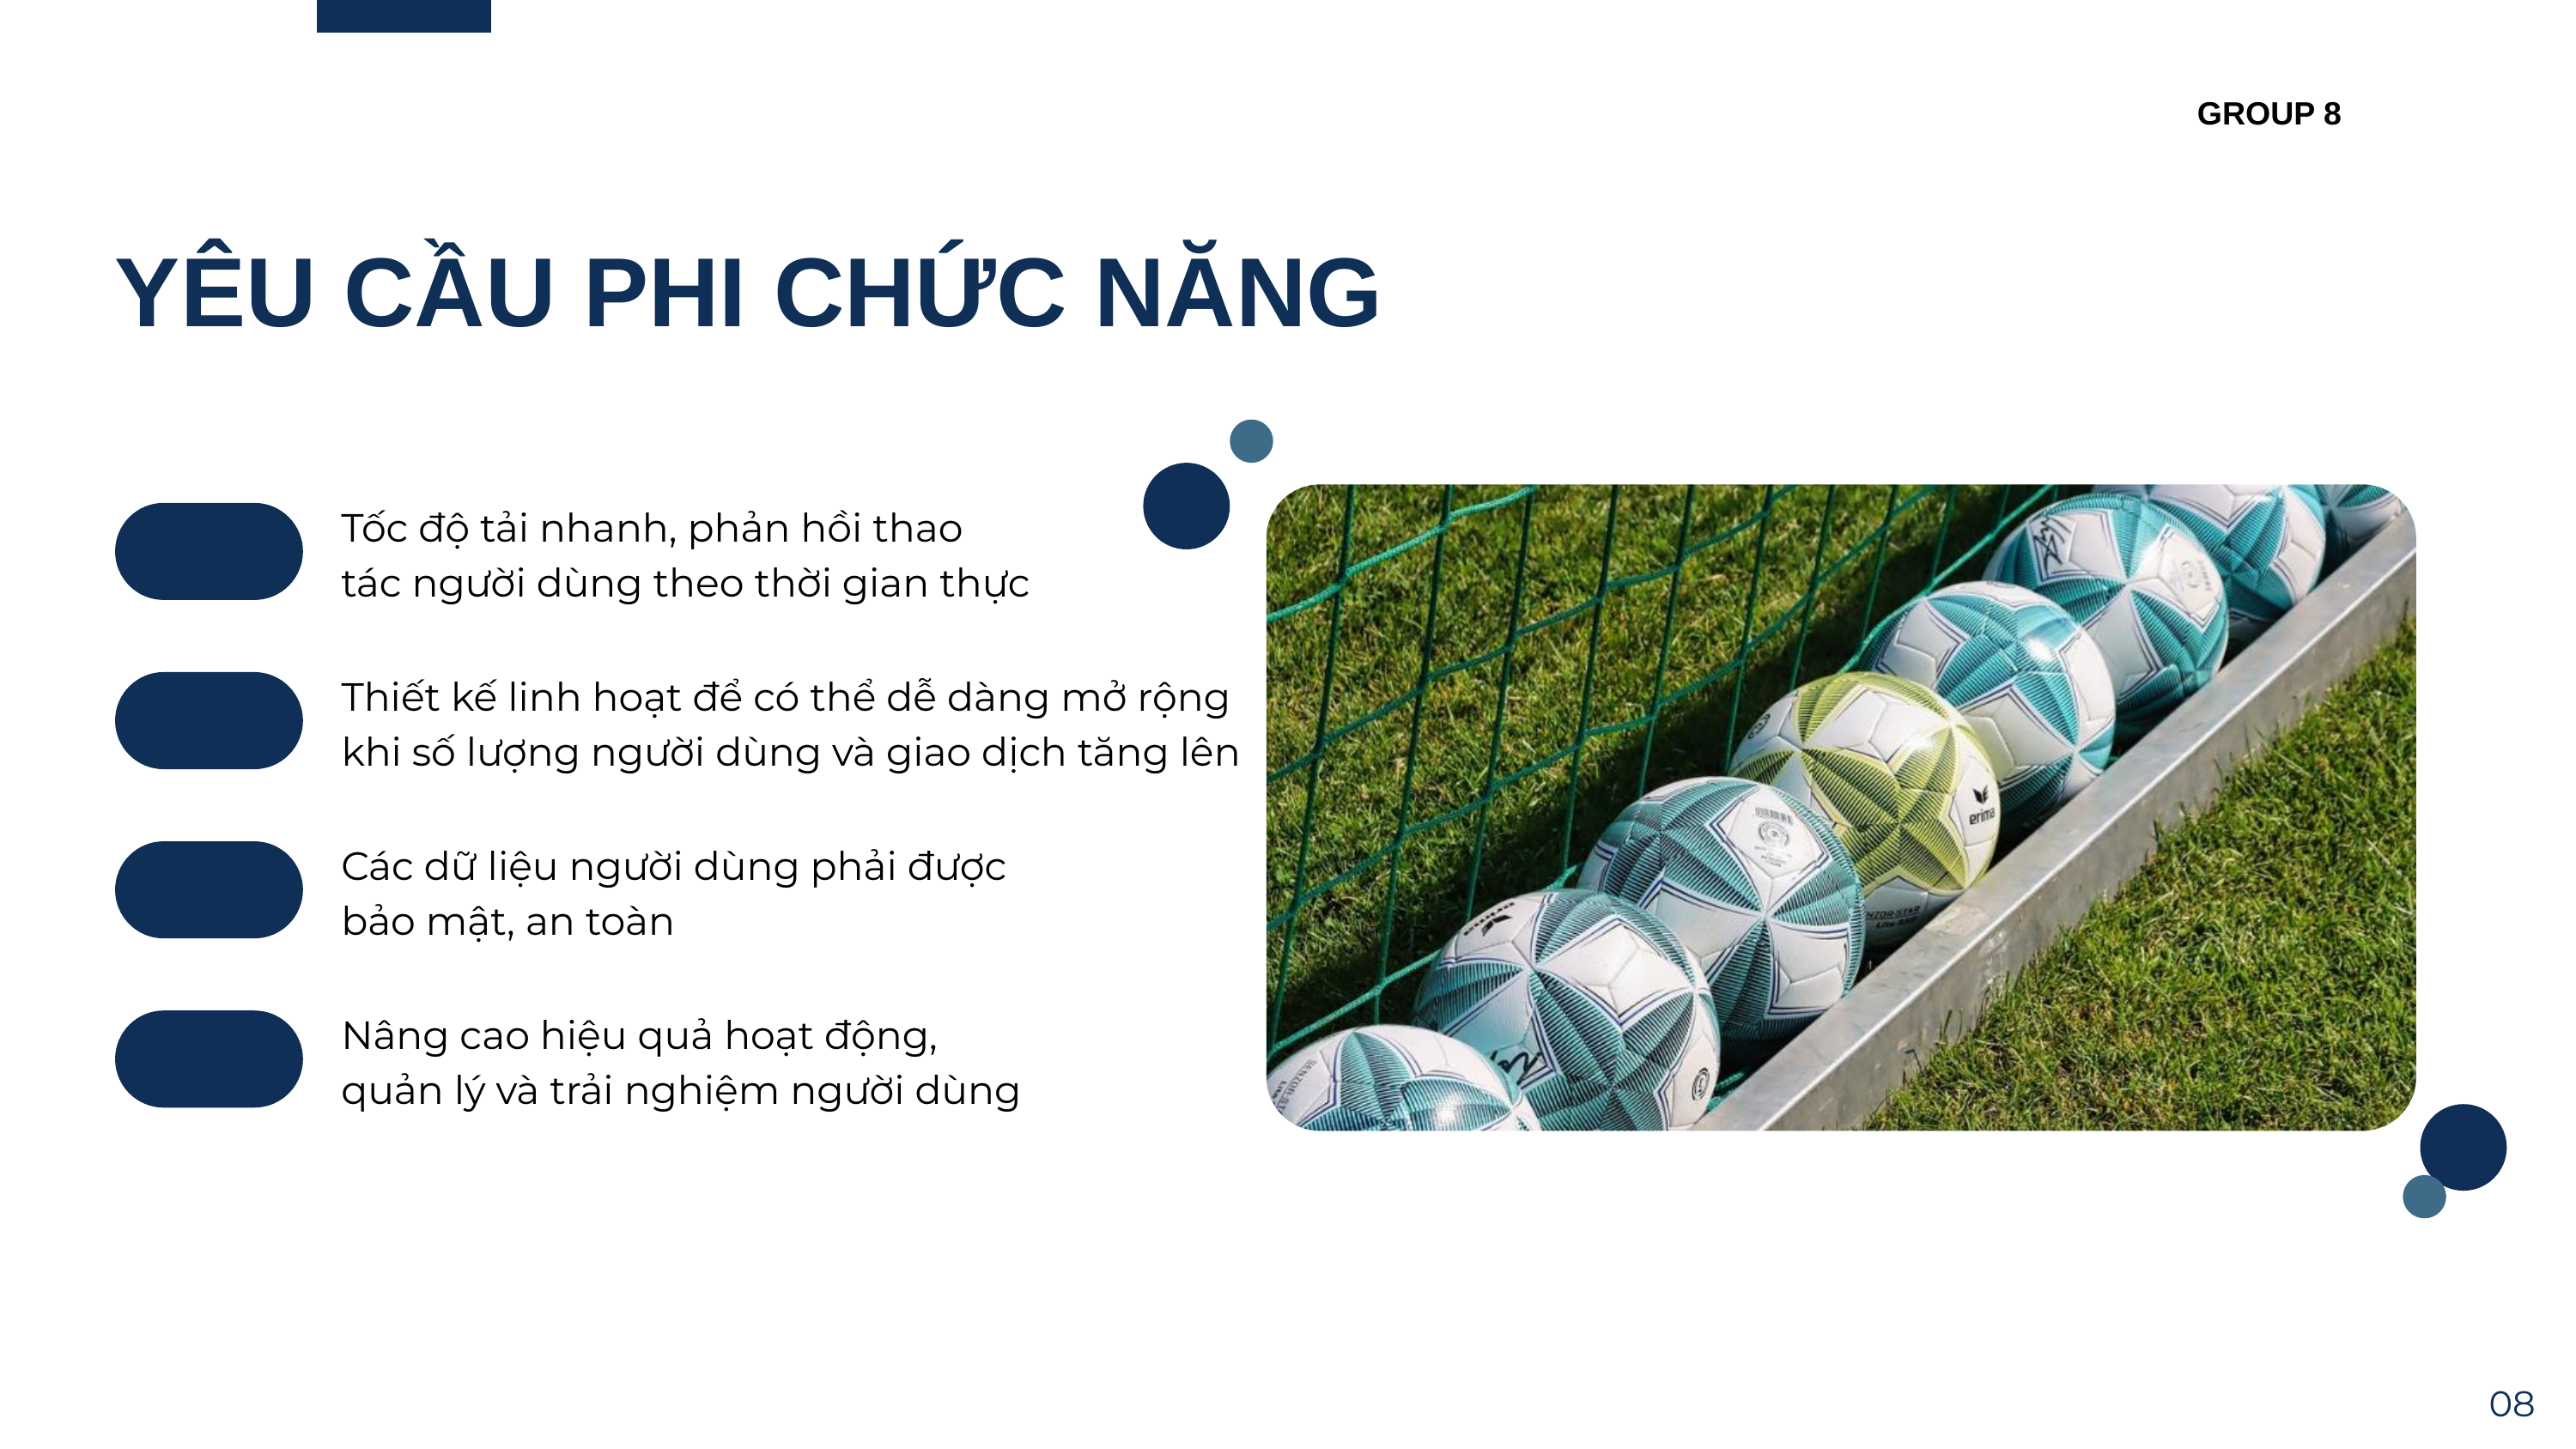

GROUP 8
YÊU CẦU PHI CHỨC NĂNG

Tốc độ tải nhanh, phản hồi thao tác người dùng theo thời gian thực

Thiết kế linh hoạt để có thể dễ dàng mở rộng khi số lượng người dùng và giao dịch tăng lên

Các dữ liệu người dùng phải được bảo mật, an toàn

Nâng cao hiệu quả hoạt động, quản lý và trải nghiệm người dùng

08